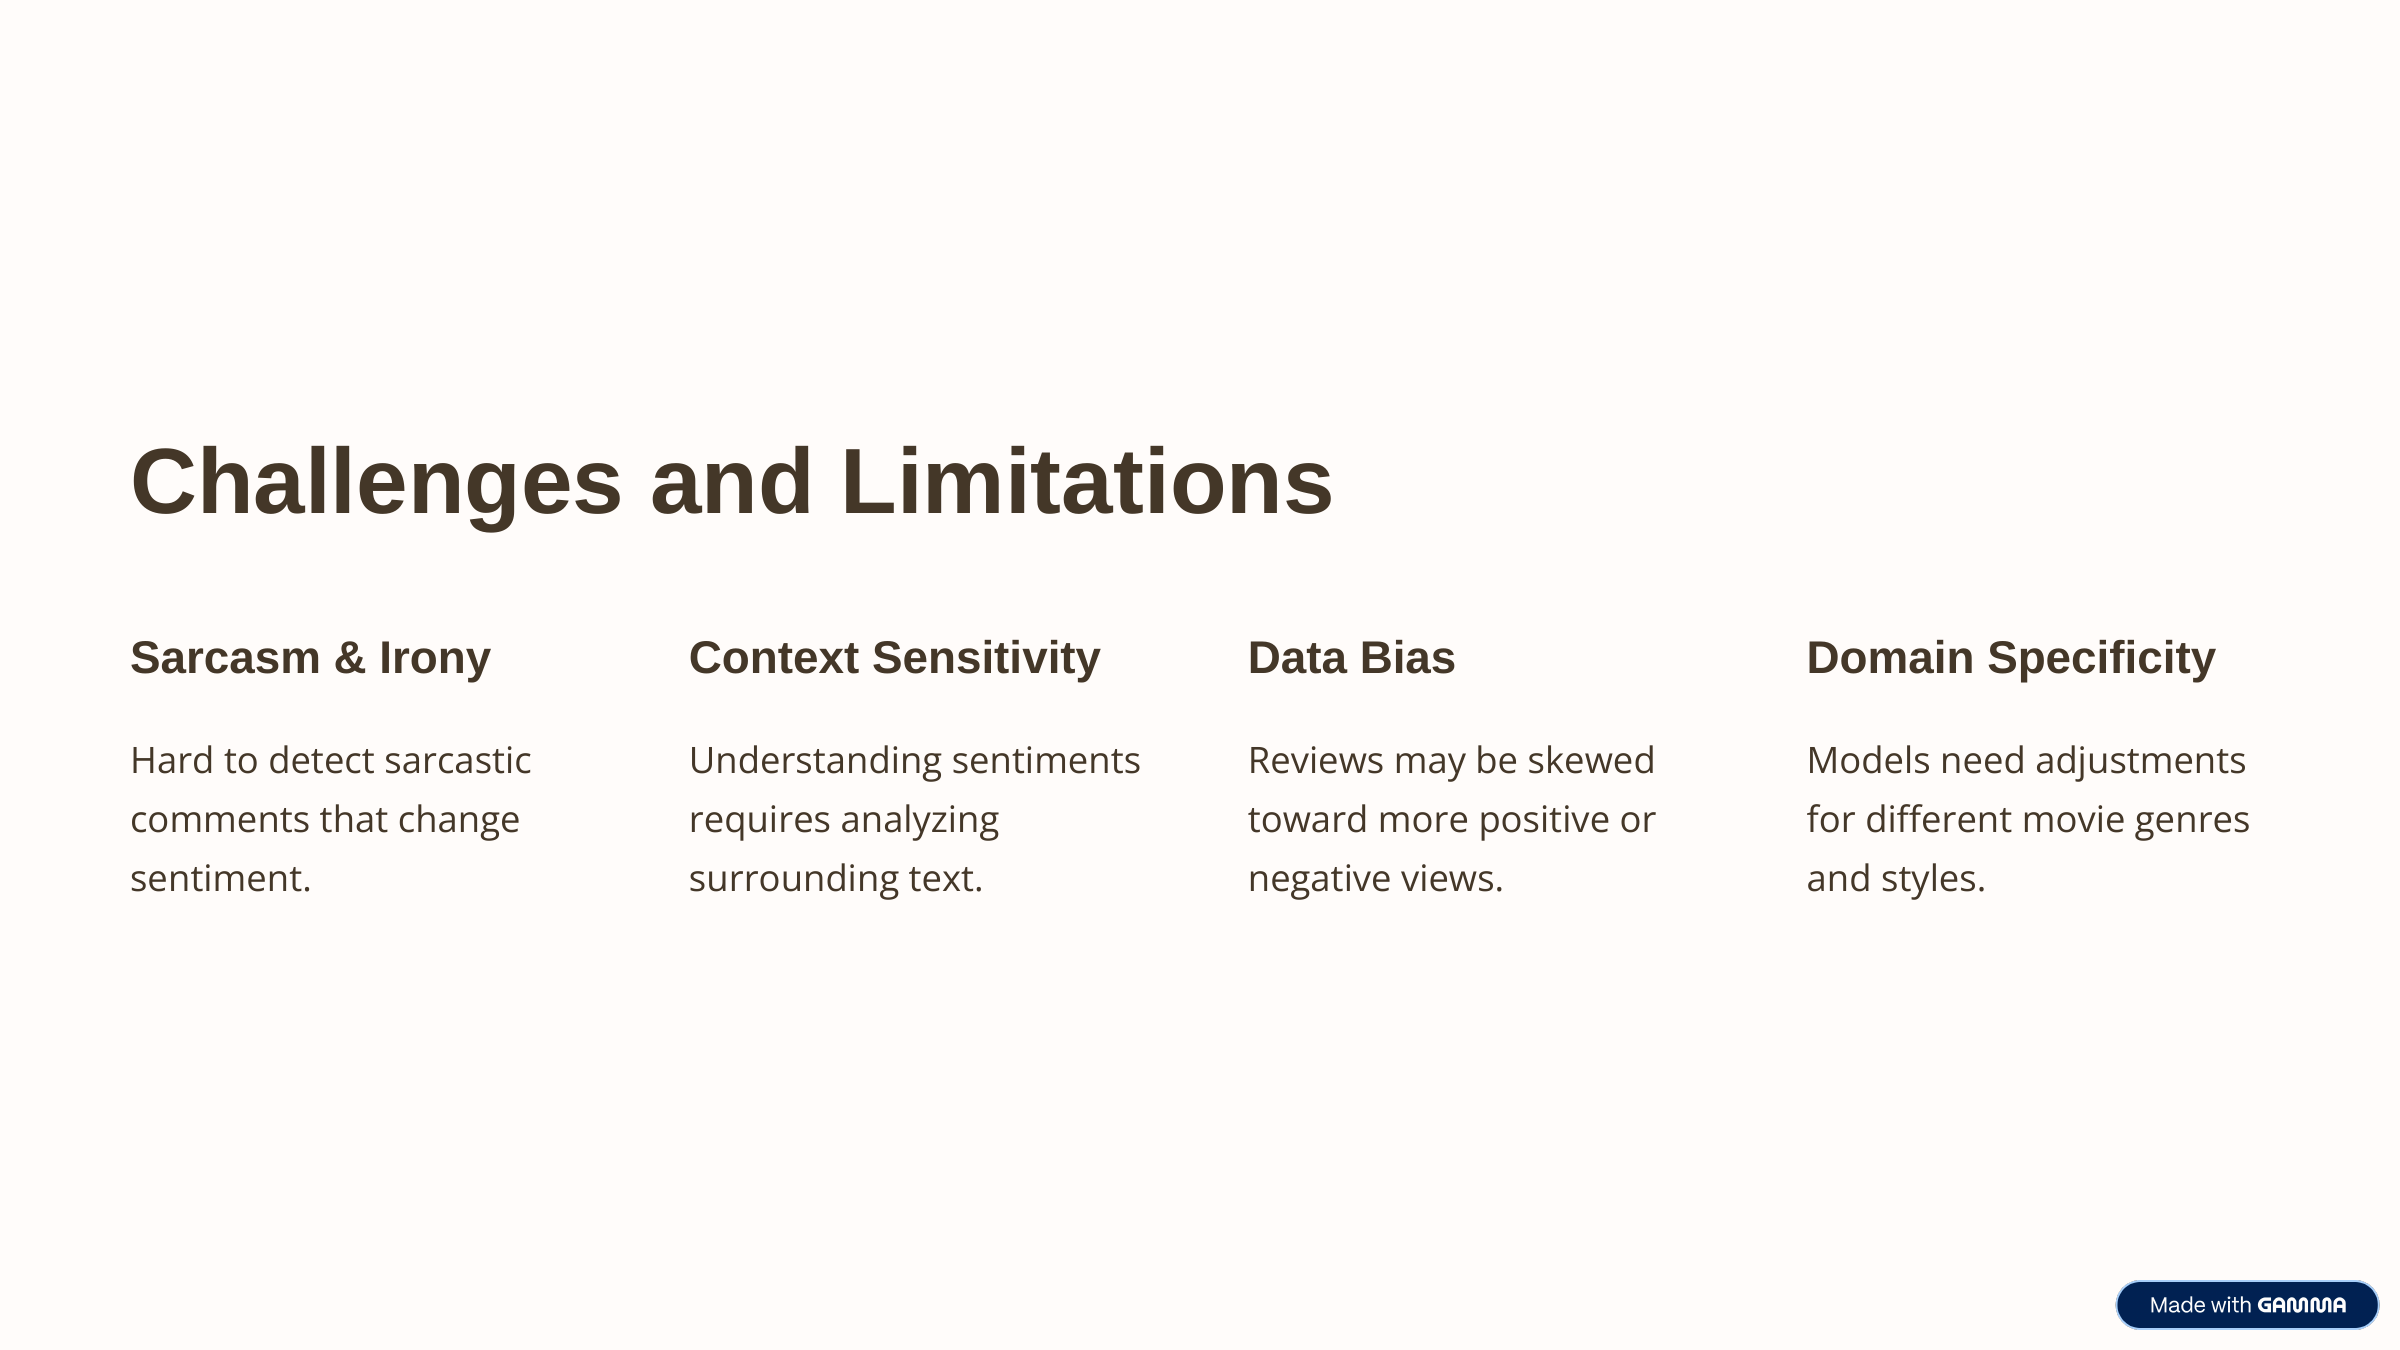

Challenges and Limitations
Sarcasm & Irony
Context Sensitivity
Data Bias
Domain Specificity
Hard to detect sarcastic comments that change sentiment.
Understanding sentiments requires analyzing surrounding text.
Reviews may be skewed toward more positive or negative views.
Models need adjustments for different movie genres and styles.